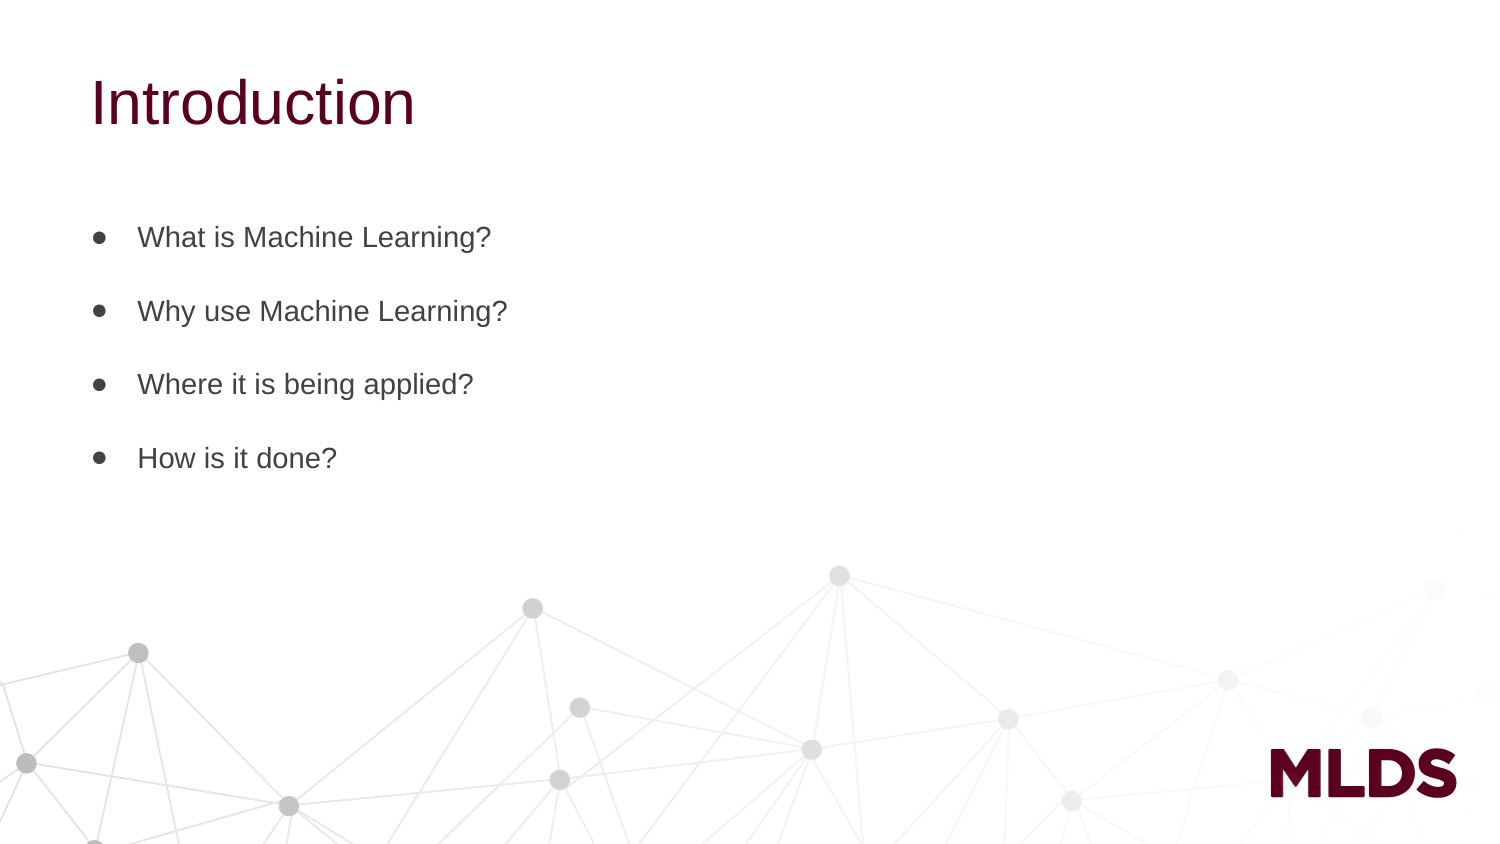

# Introduction
What is Machine Learning?
Why use Machine Learning?
Where it is being applied?
How is it done?